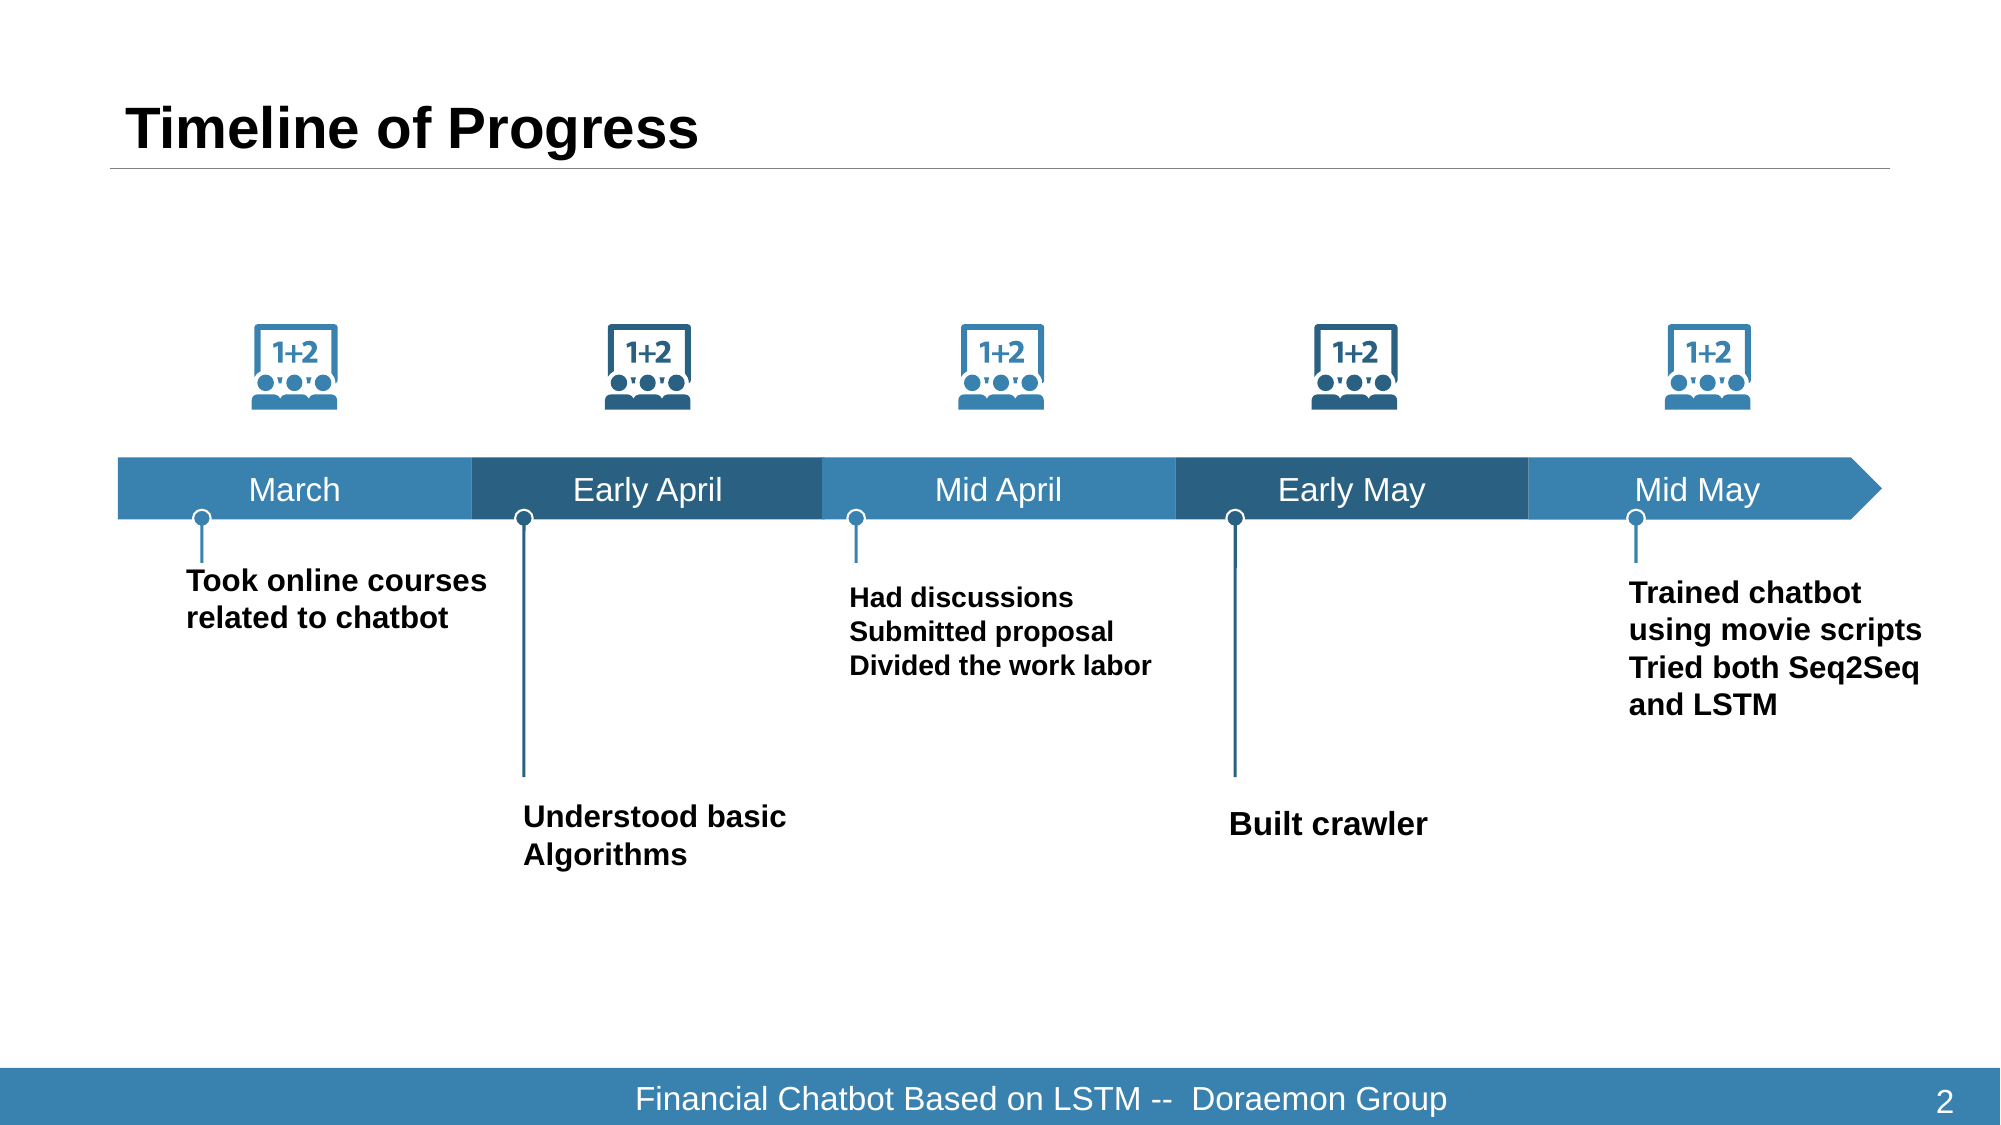

# Timeline of Progress

March
Early April
Mid April
Early May
Mid May

Trained chatbot
using movie scripts
Tried both Seq2Seq
and LSTM
Took online courses
related to chatbot
Had discussions
Submitted proposal
Divided the work labor

Built crawler
Understood basic
Algorithms

Financial Chatbot Based on LSTM --  Doraemon Group
2